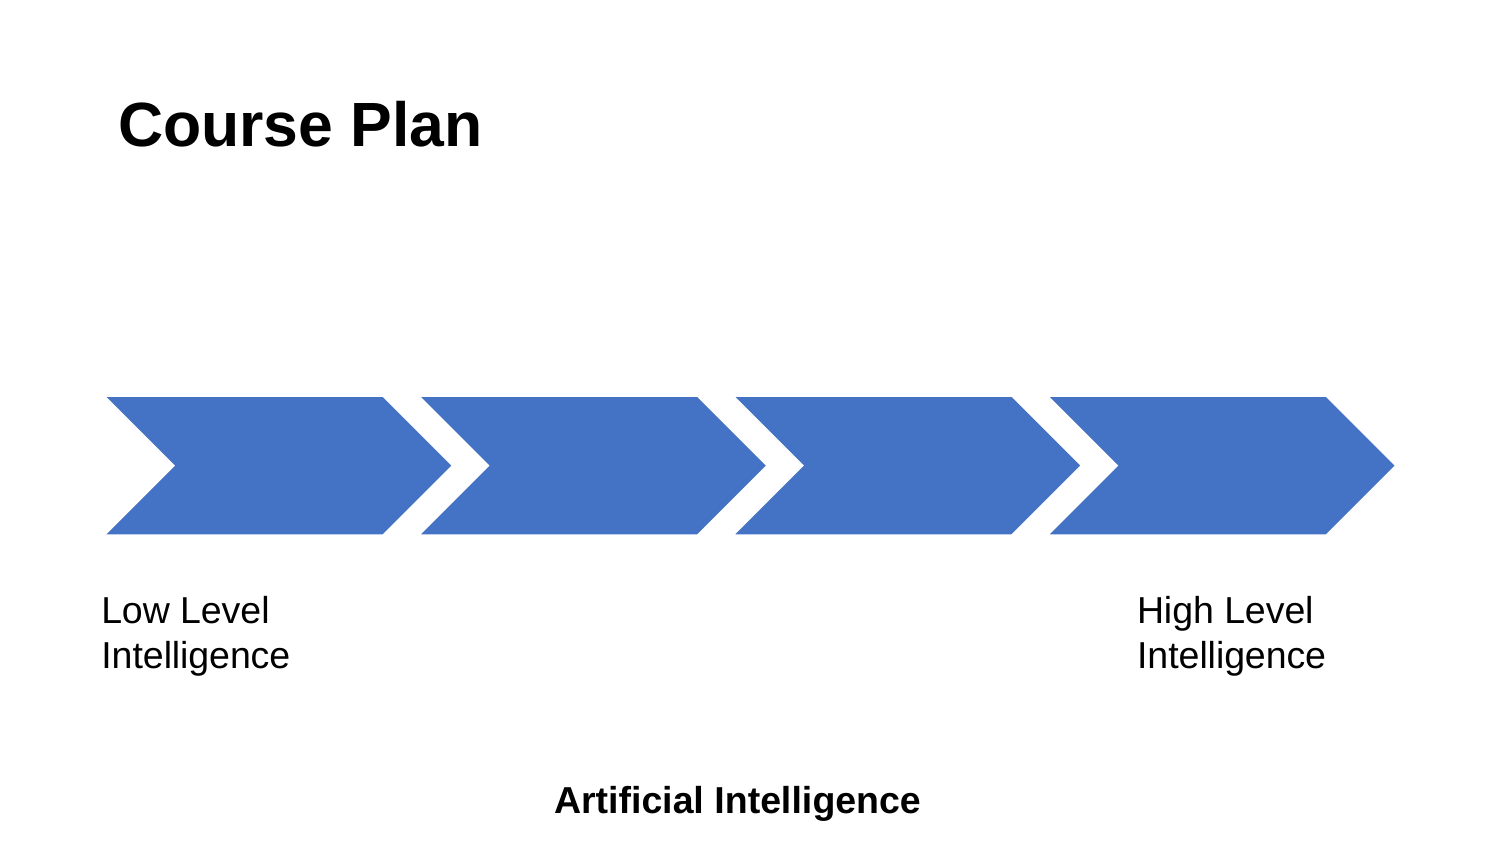

# Course Plan

High Level Intelligence
Low Level Intelligence
Artificial Intelligence